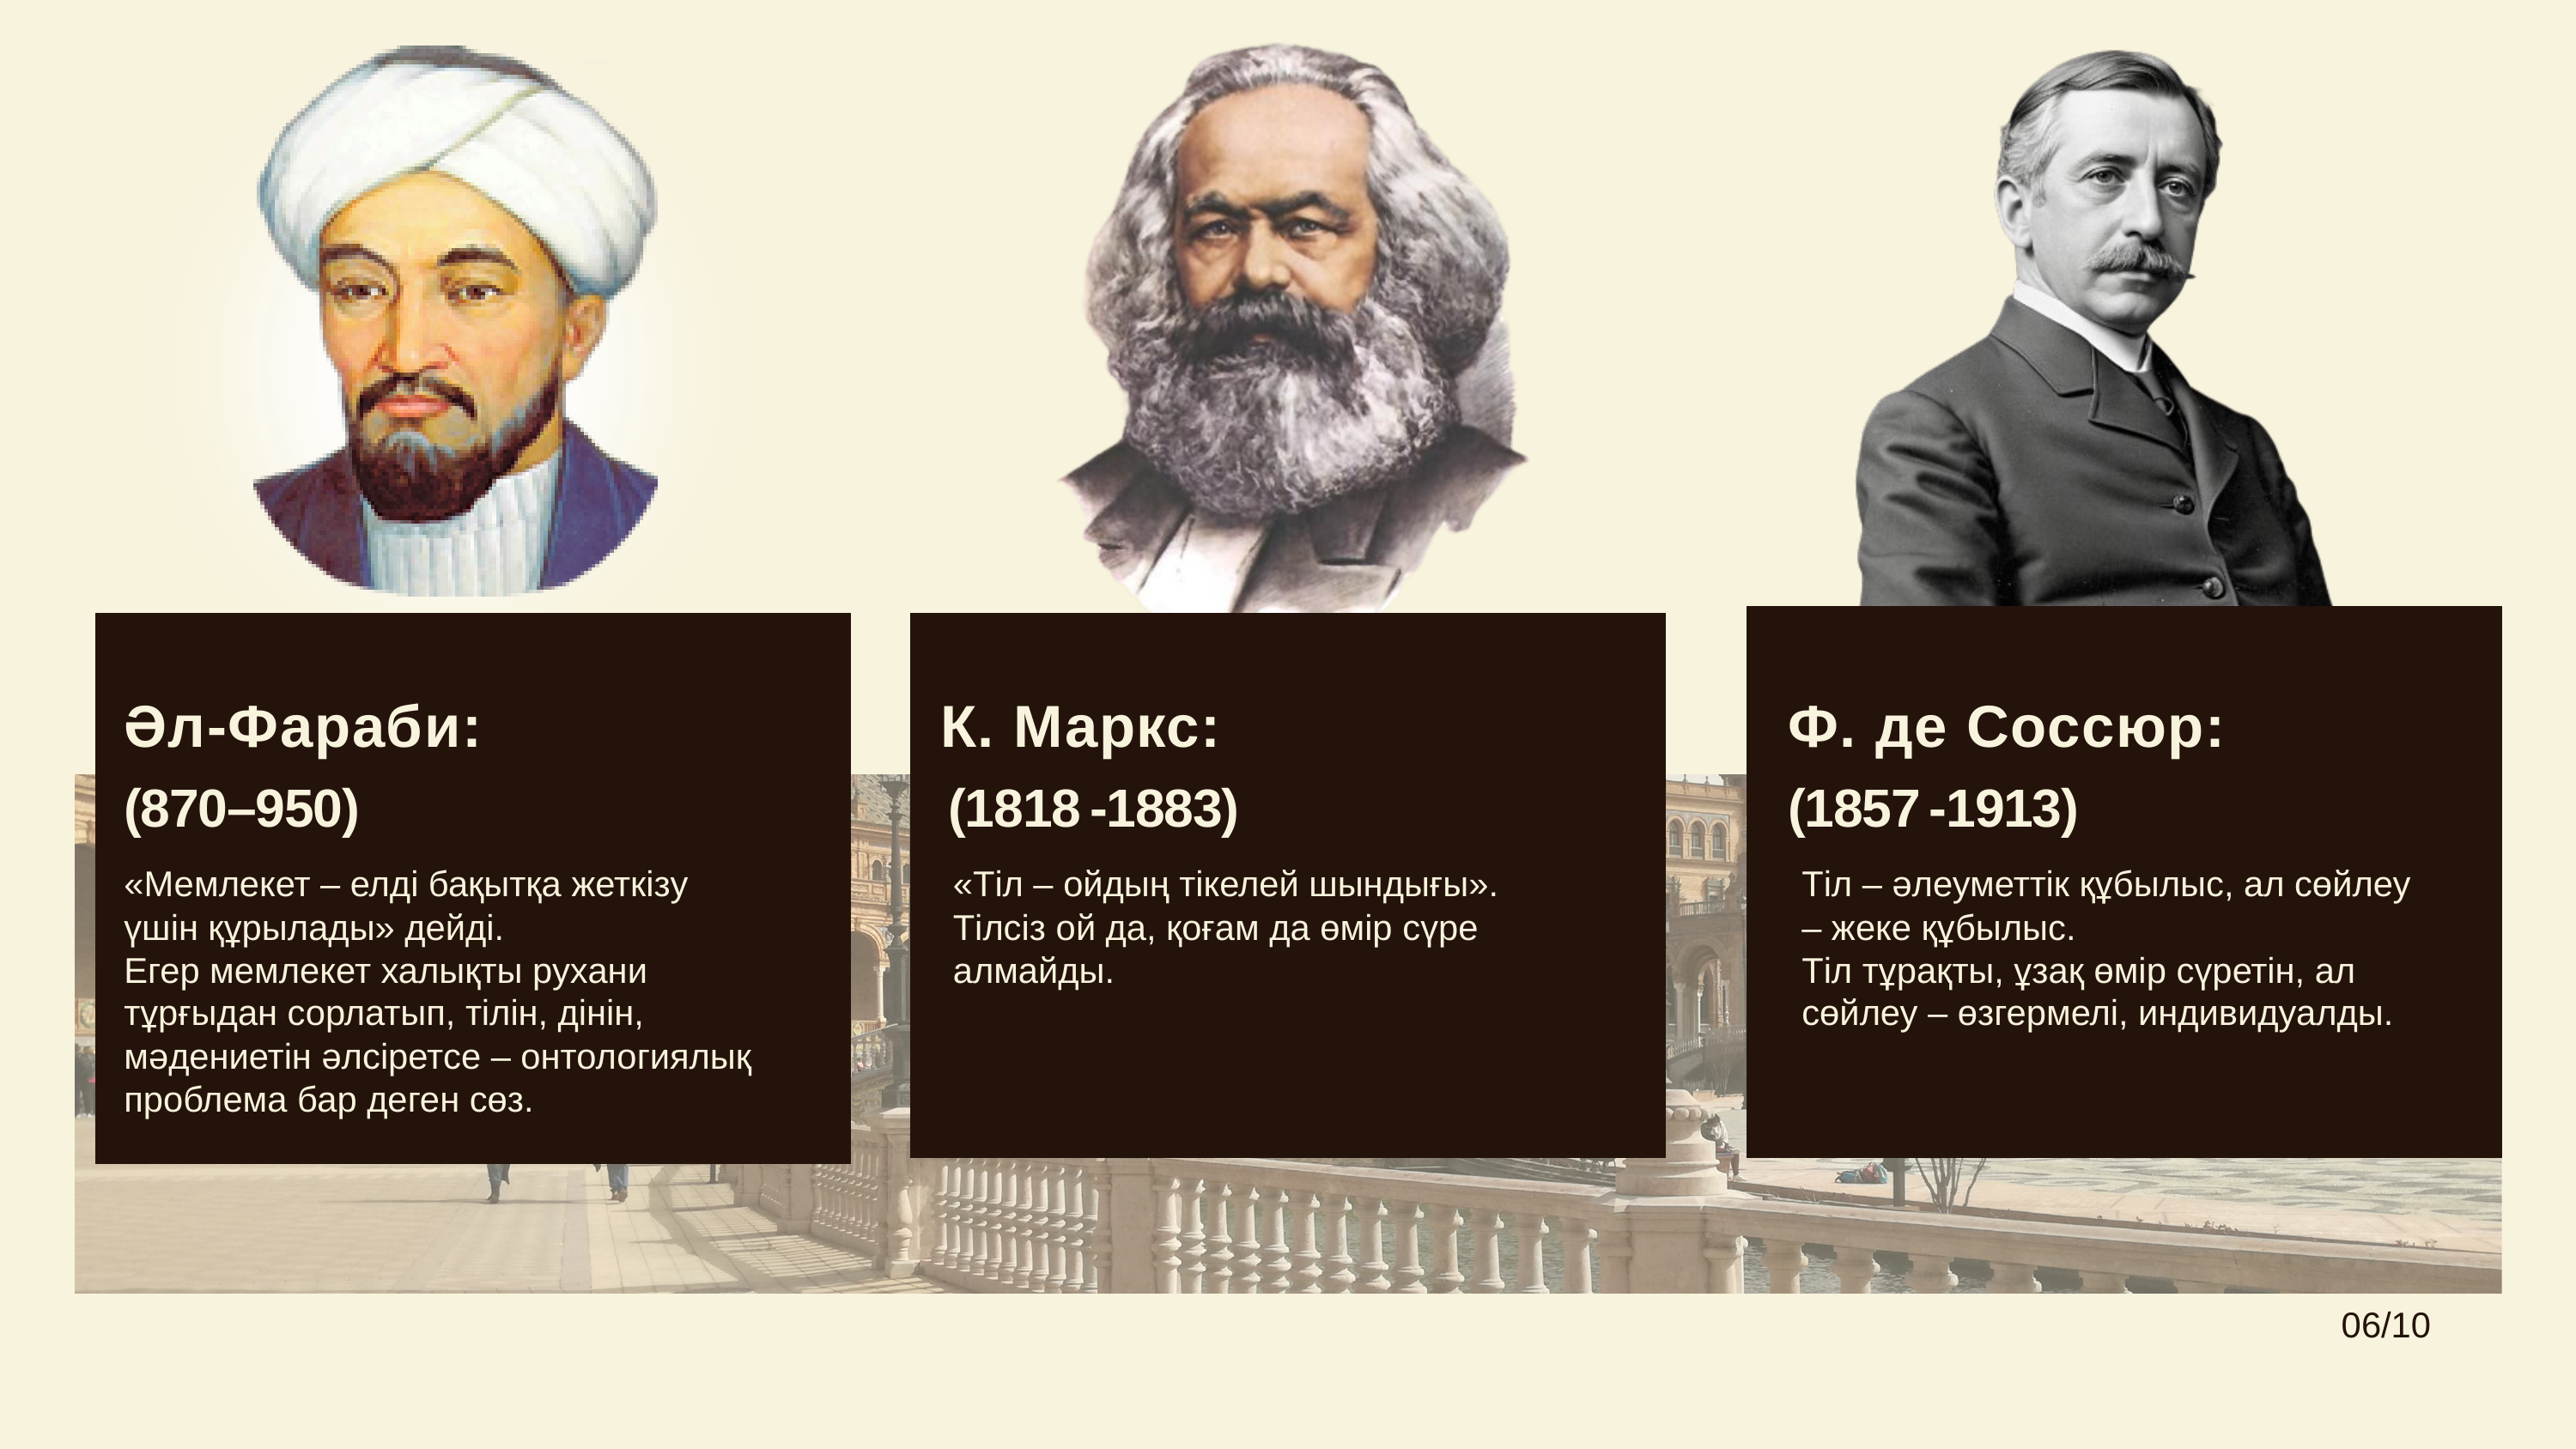

Әл-Фараби:
К. Маркс:
Ф. де Соссюр:

(870–950)
(1818 -1883)
(1857 -1913)
«Мемлекет – елді бақытқа жеткізу үшін құрылады» дейді.
Егер мемлекет халықты рухани тұрғыдан сорлатып, тілін, дінін, мәдениетін әлсіретсе – онтологиялық проблема бар деген сөз.
«Тіл – ойдың тікелей шындығы».
Тілсіз ой да, қоғам да өмір сүре алмайды.
Тіл – әлеуметтік құбылыс, ал сөйлеу – жеке құбылыс.
Тіл тұрақты, ұзақ өмір сүретін, ал сөйлеу – өзгермелі, индивидуалды.
06/10